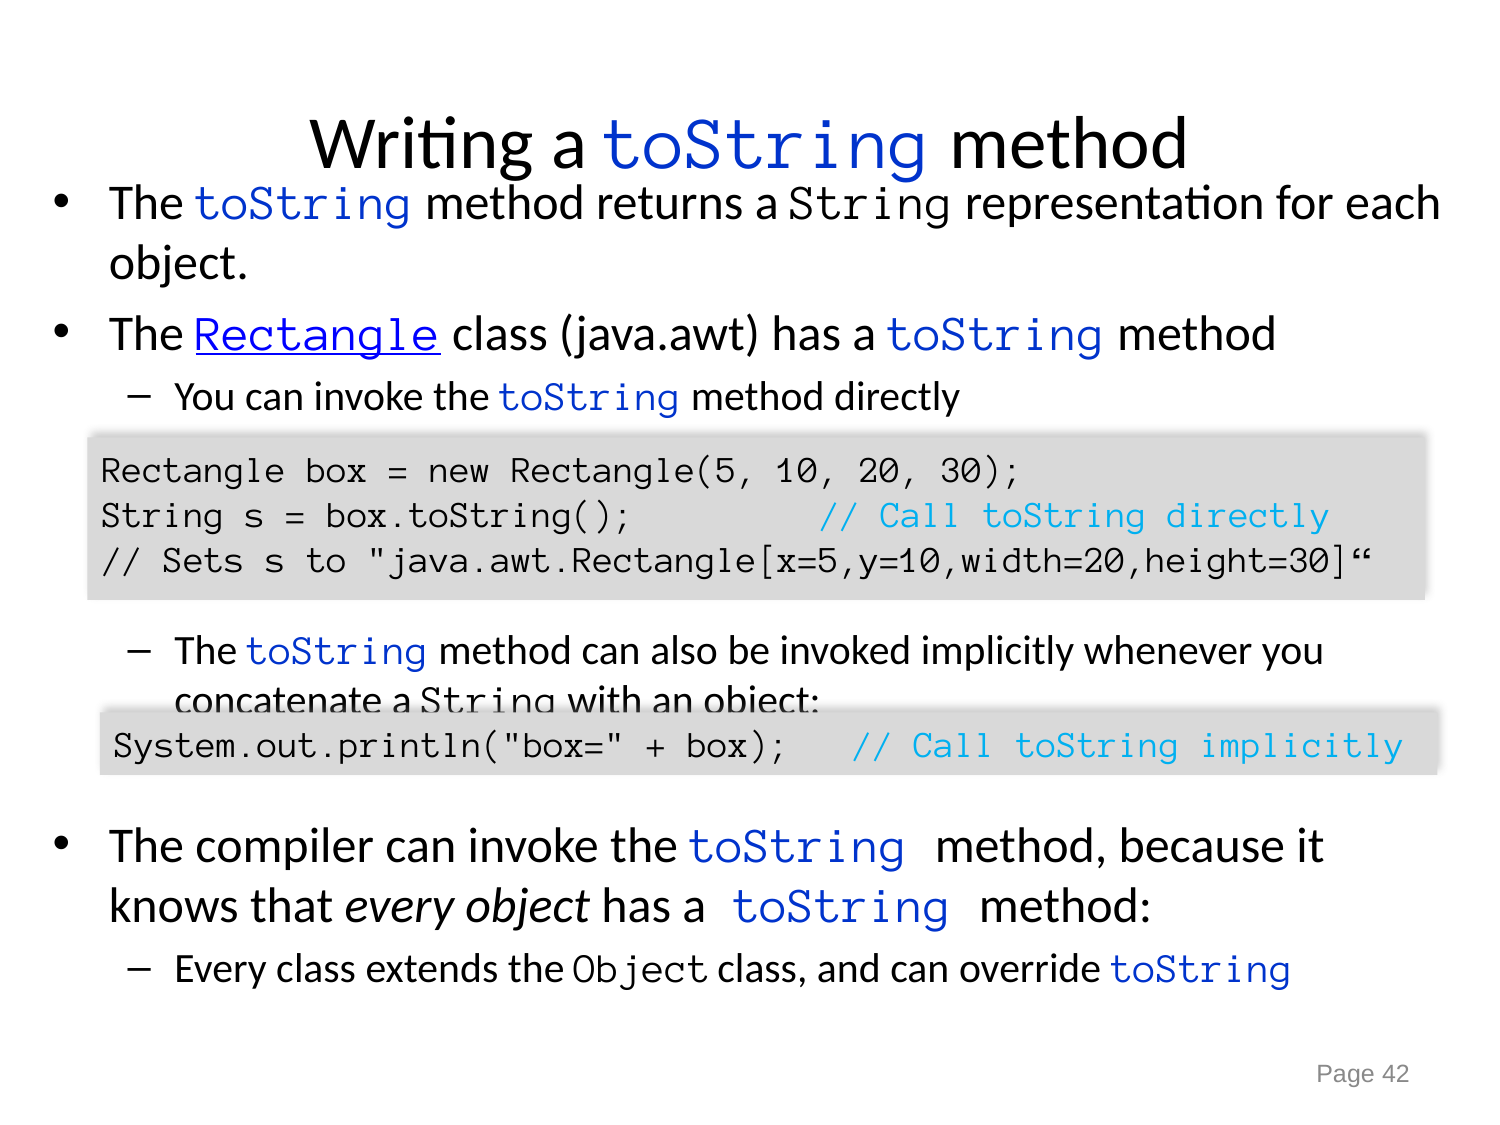

# Writing a toString method
The toString method returns a String representation for each object.
The Rectangle class (java.awt) has a toString method
You can invoke the toString method directly

The toString method can also be invoked implicitly whenever you concatenate a String with an object:

The compiler can invoke the toString method, because it knows that every object has a toString method:
Every class extends the Object class, and can override toString
Rectangle box = new Rectangle(5, 10, 20, 30);
String s = box.toString();         // Call toString directly
// Sets s to "java.awt.Rectangle[x=5,y=10,width=20,height=30]“

System.out.println("box=" + box);   // Call toString implicitly

Page 42